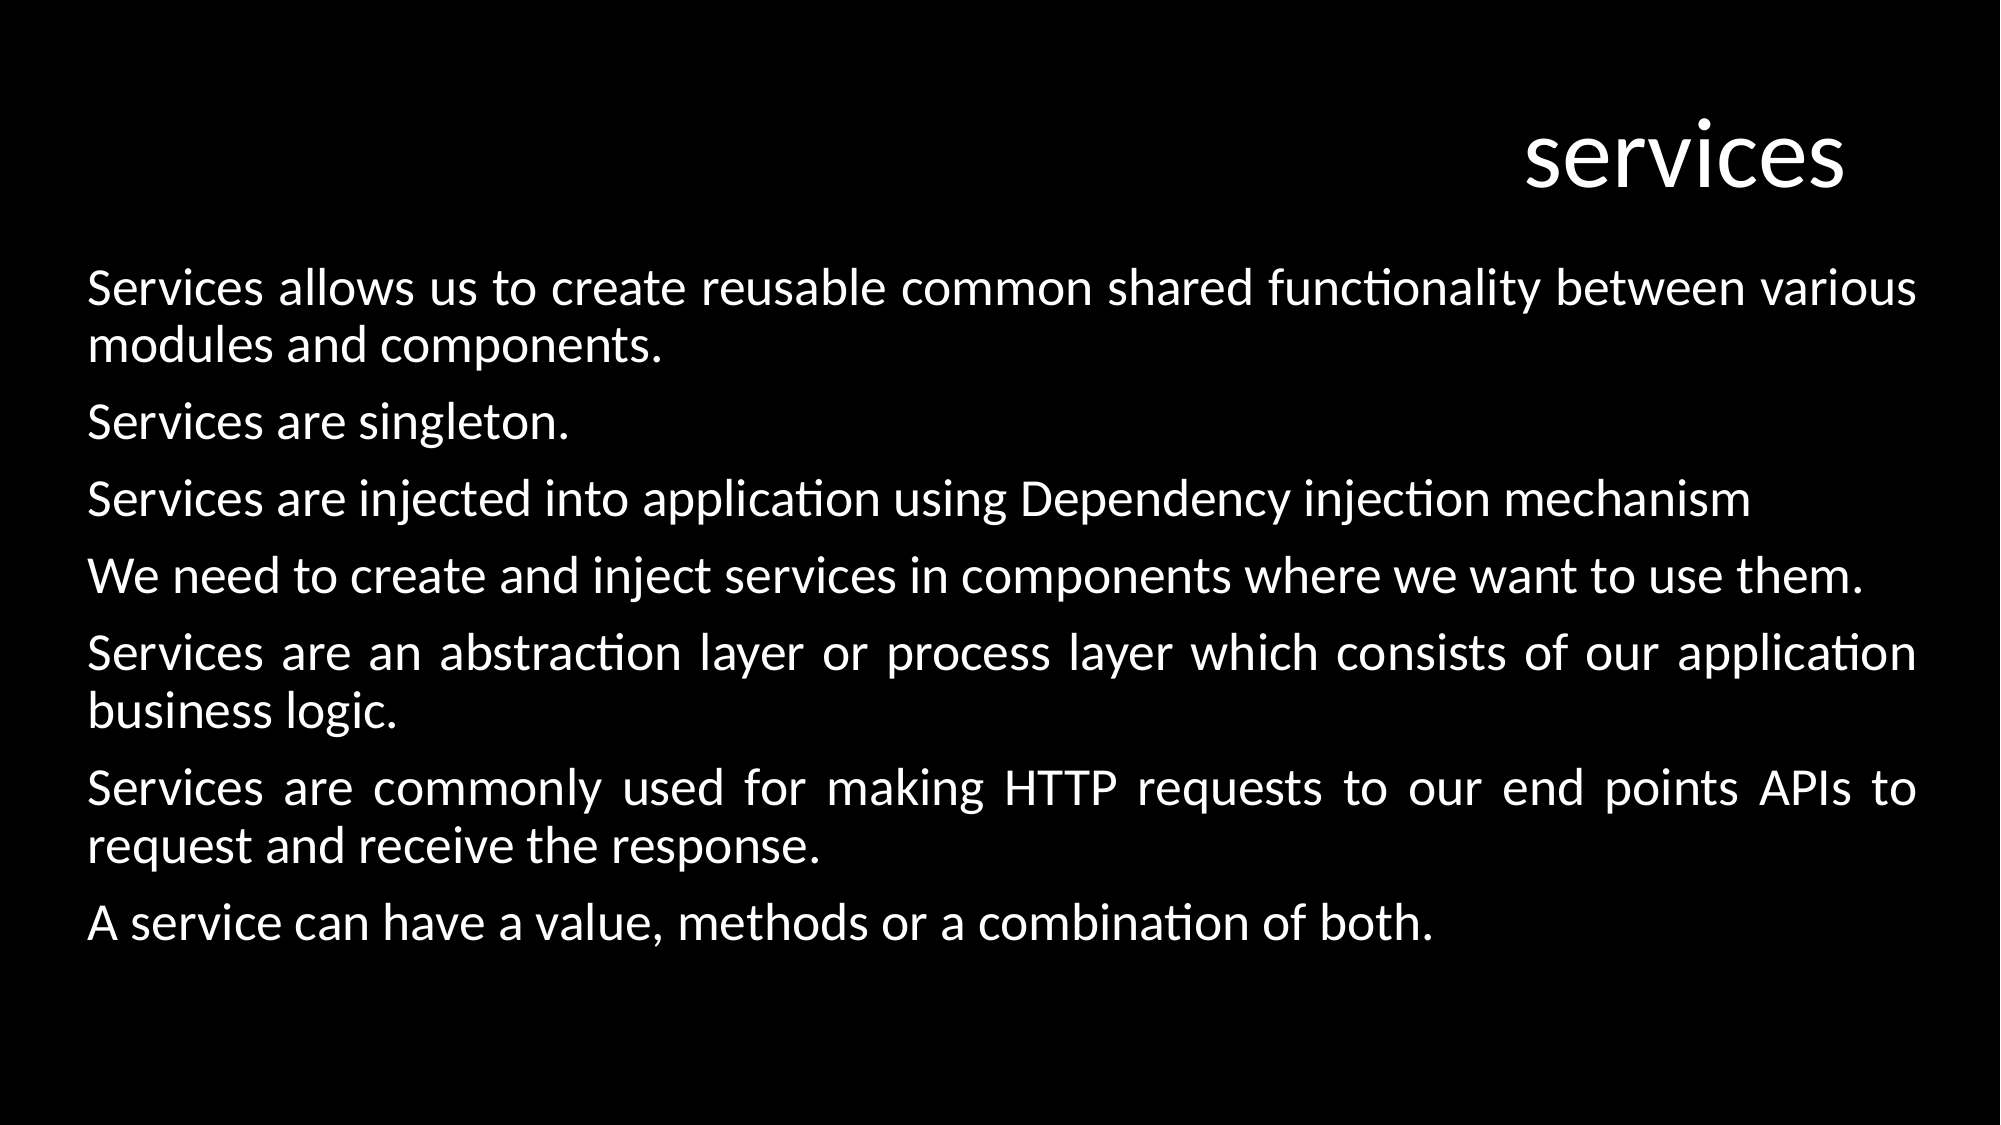

# services
Services allows us to create reusable common shared functionality between various modules and components.
Services are singleton.
Services are injected into application using Dependency injection mechanism
We need to create and inject services in components where we want to use them.
Services are an abstraction layer or process layer which consists of our application business logic.
Services are commonly used for making HTTP requests to our end points APIs to request and receive the response.
A service can have a value, methods or a combination of both.